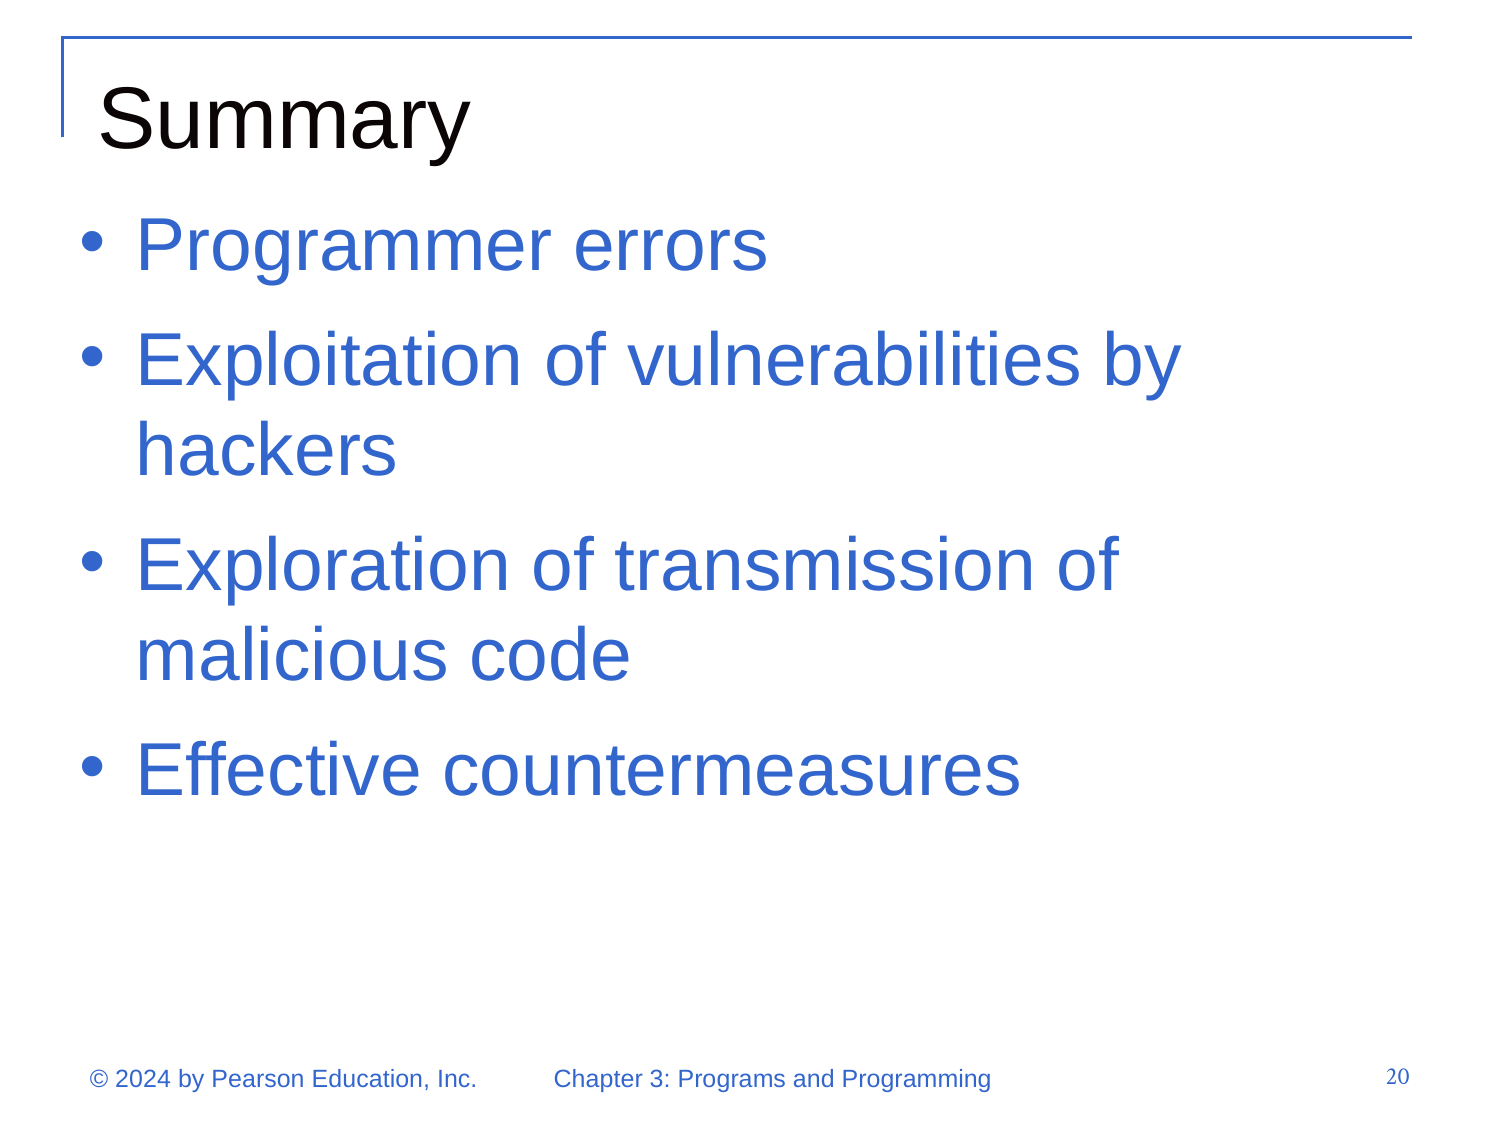

Summary
Programmer errors
Exploitation of vulnerabilities by hackers
Exploration of transmission of malicious code
Effective countermeasures
20